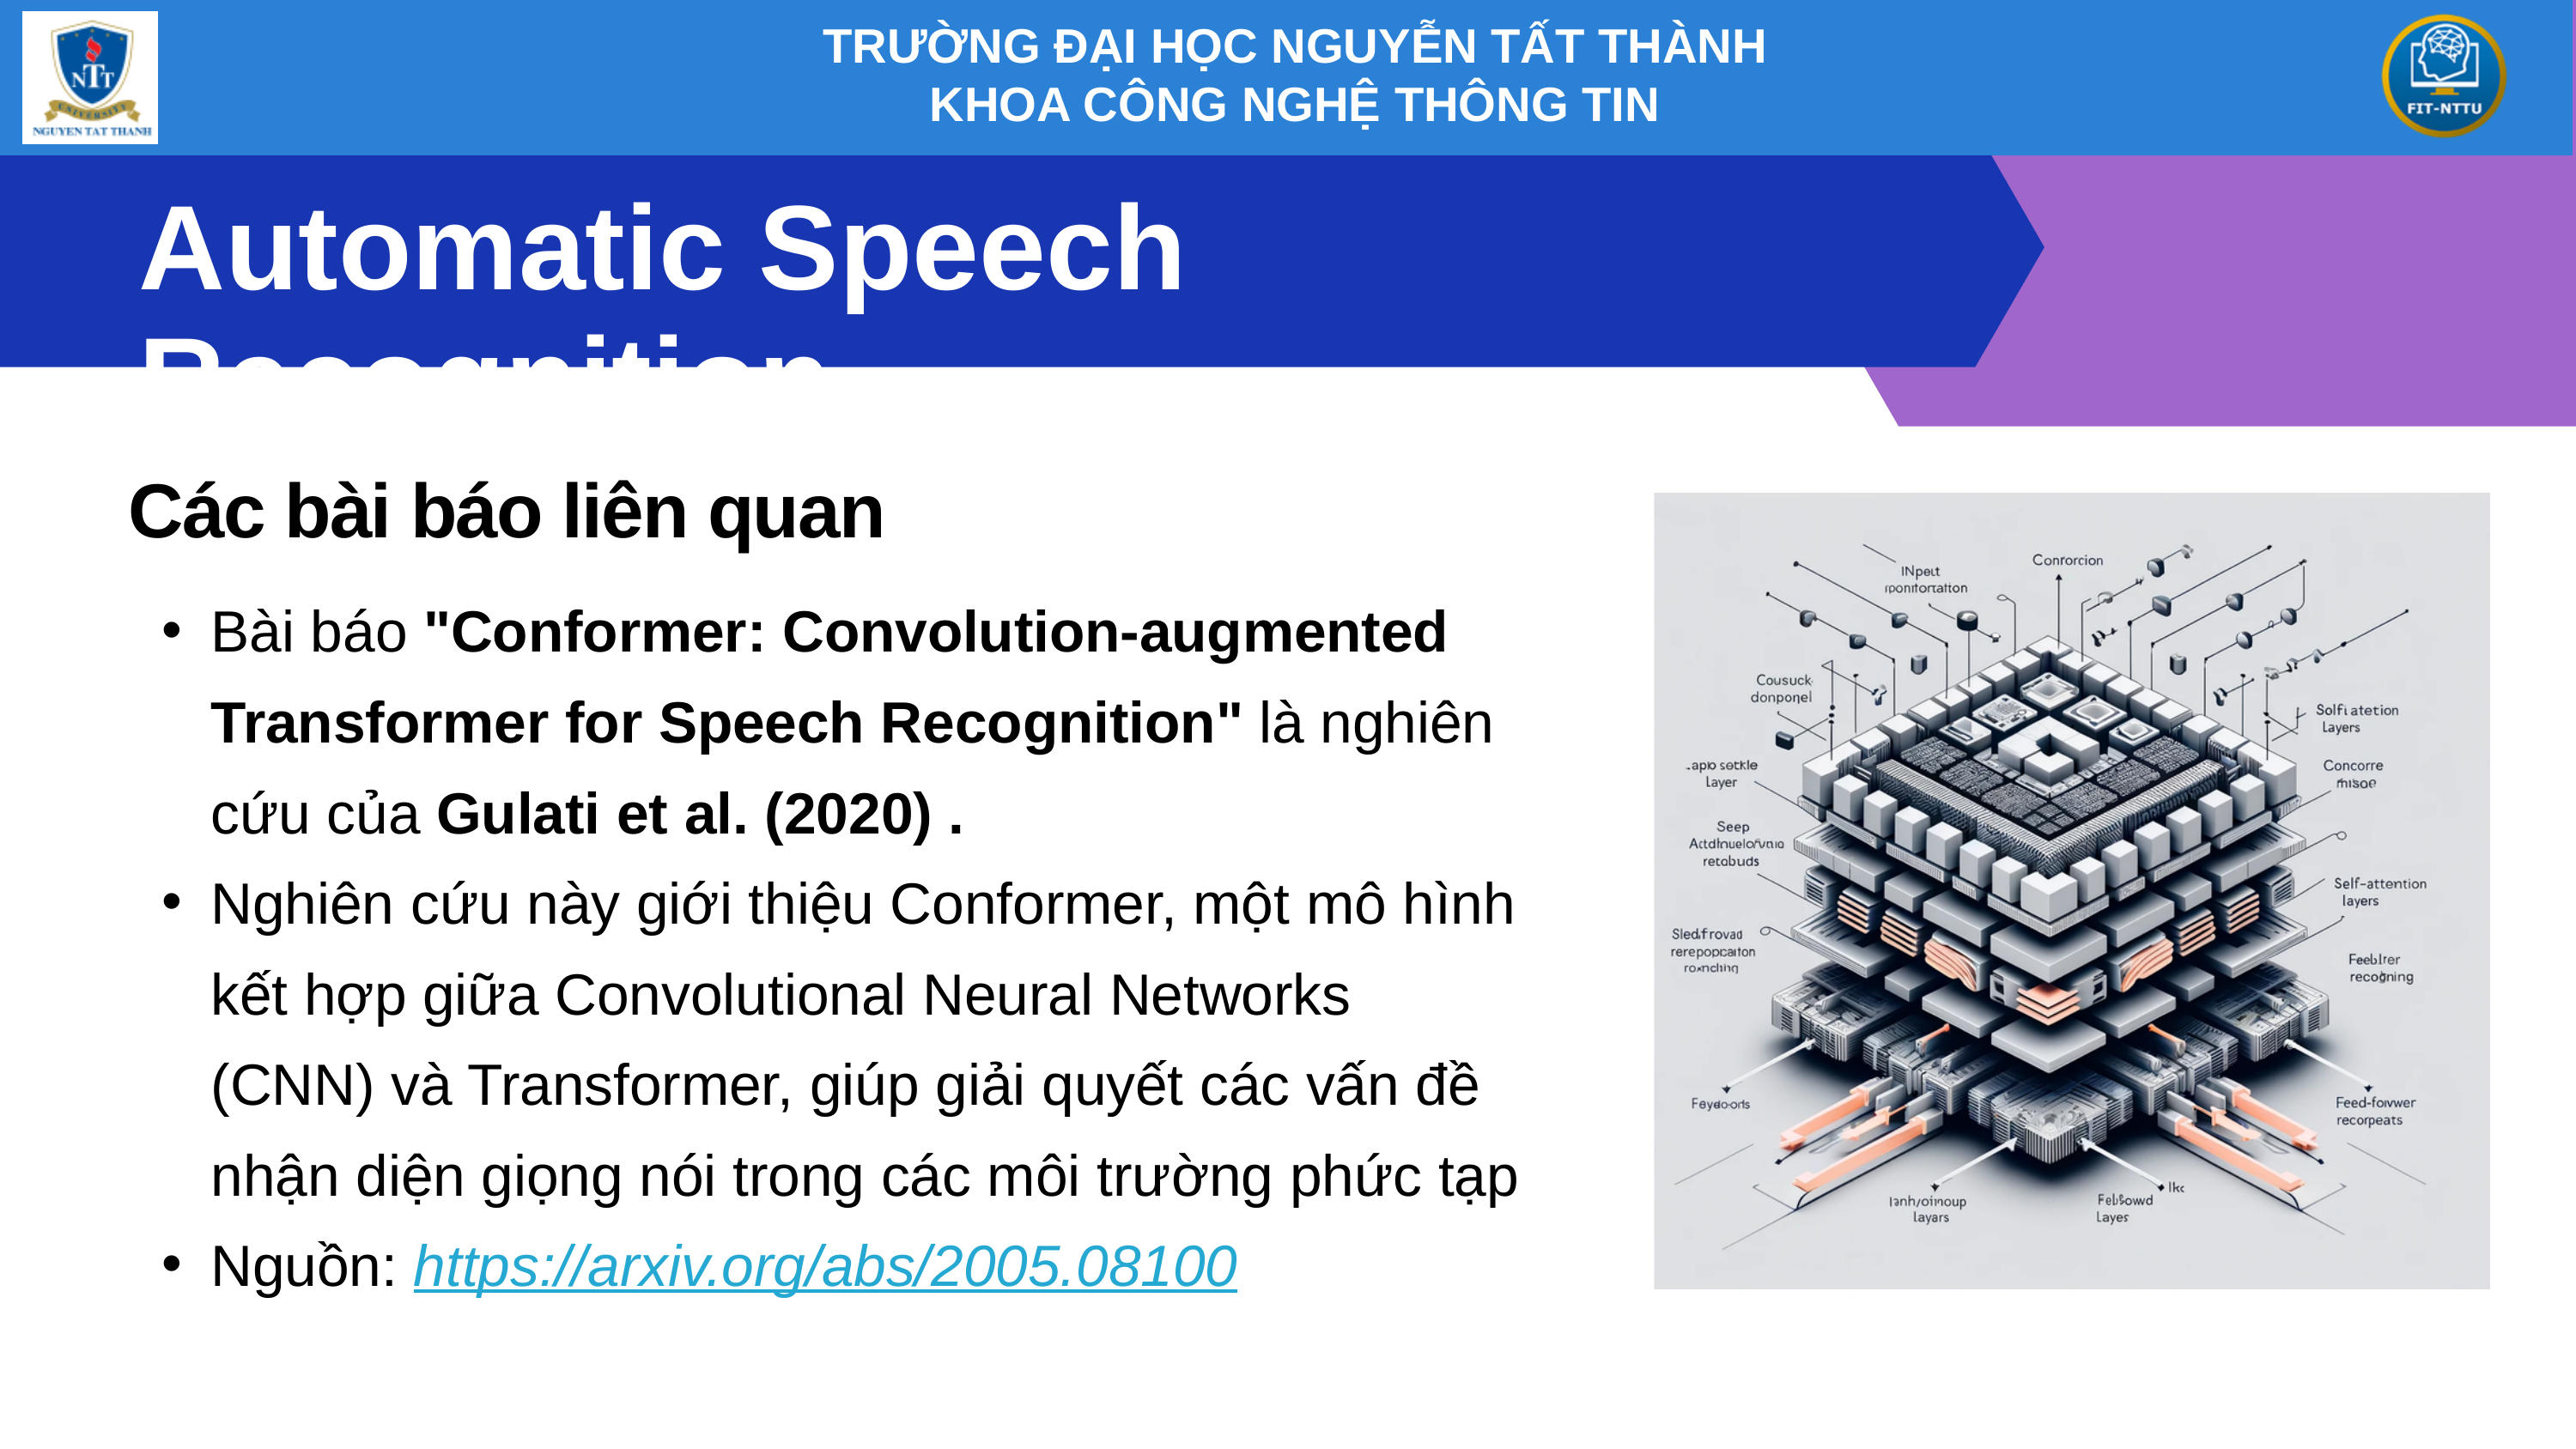

TRƯỜNG ĐẠI HỌC NGUYỄN TẤT THÀNH
KHOA CÔNG NGHỆ THÔNG TIN

Automatic Speech Recognition
   Các bài báo liên quan

Bài báo "Conformer: Convolution-augmented Transformer for Speech Recognition" là nghiên cứu của Gulati et al. (2020) .
Nghiên cứu này giới thiệu Conformer, một mô hình kết hợp giữa Convolutional Neural Networks (CNN) và Transformer, giúp giải quyết các vấn đề nhận diện giọng nói trong các môi trường phức tạp
Nguồn: https://arxiv.org/abs/2005.08100